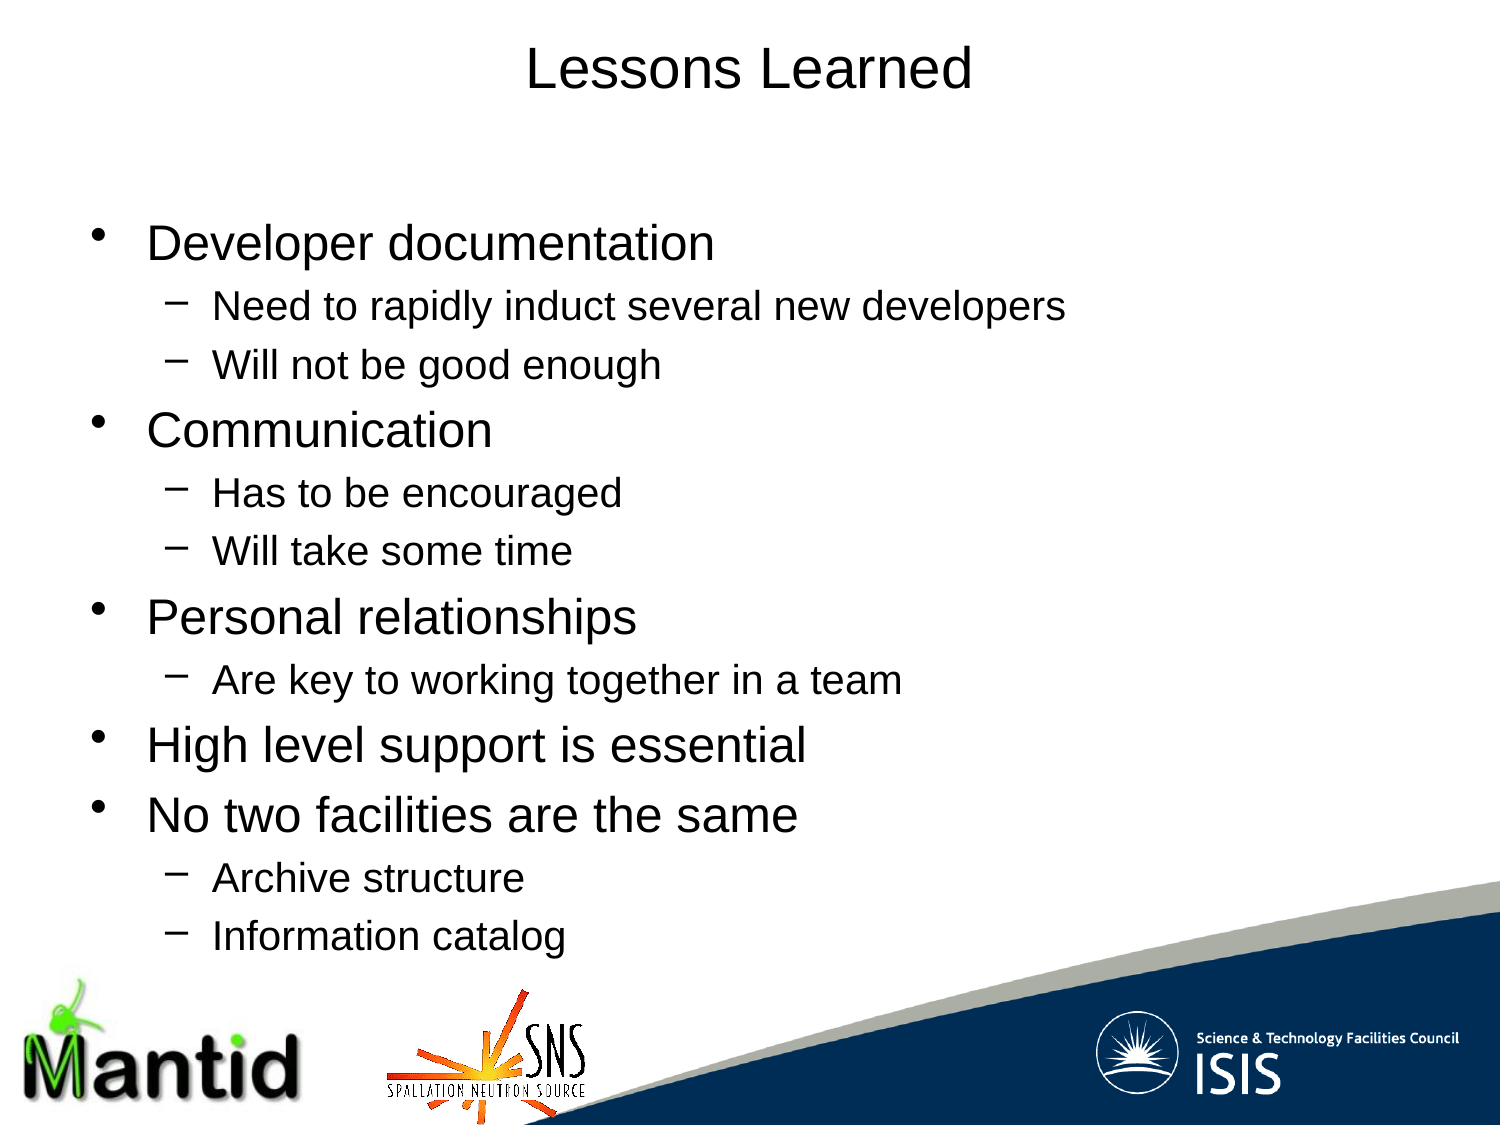

# Lessons Learned
Developer documentation
Need to rapidly induct several new developers
Will not be good enough
Communication
Has to be encouraged
Will take some time
Personal relationships
Are key to working together in a team
High level support is essential
No two facilities are the same
Archive structure
Information catalog